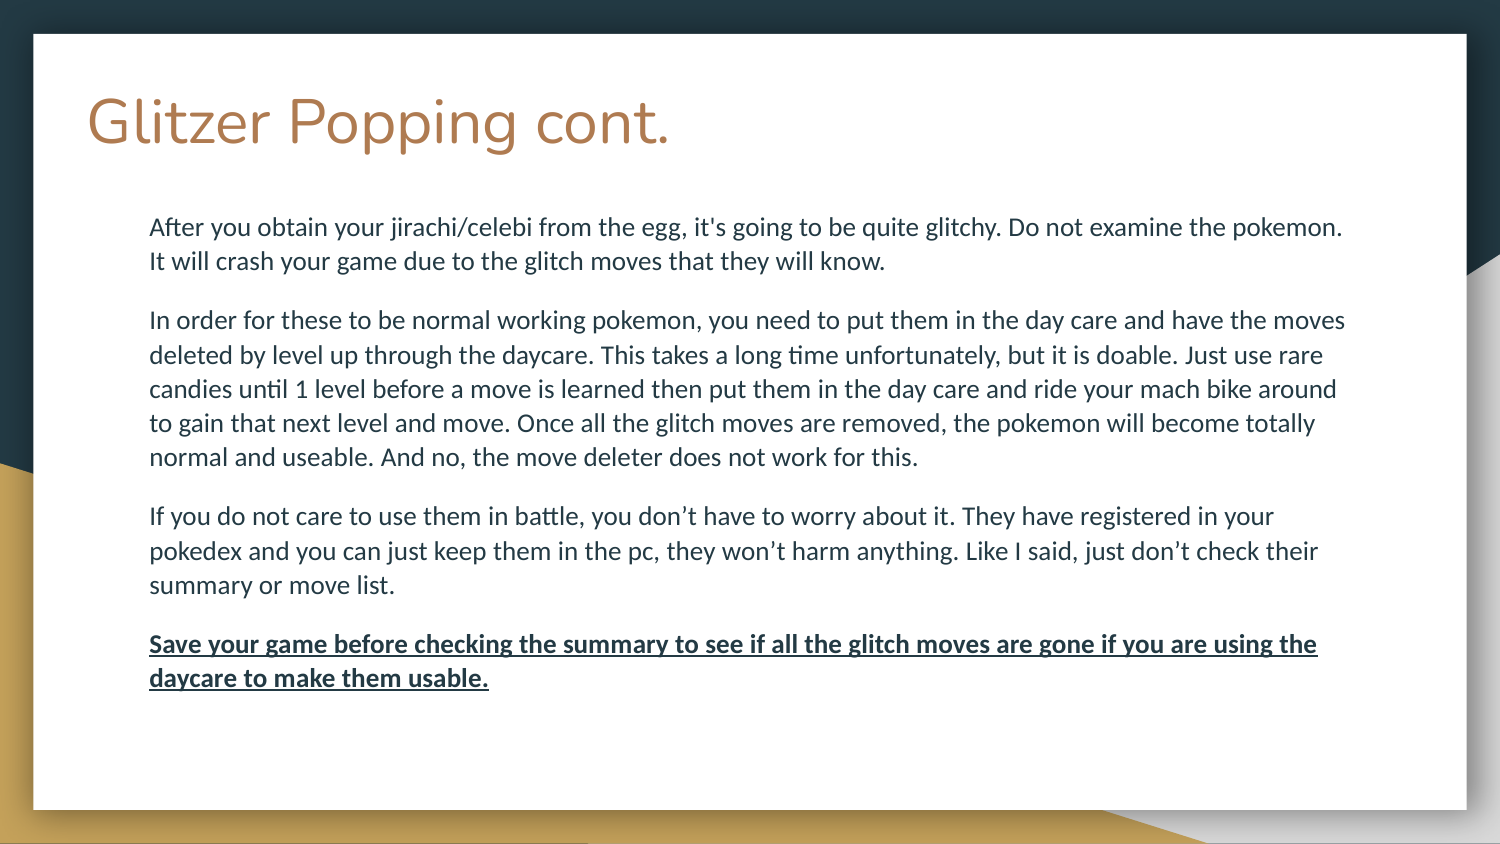

# Glitzer Popping cont.
After you obtain your jirachi/celebi from the egg, it's going to be quite glitchy. Do not examine the pokemon. It will crash your game due to the glitch moves that they will know.
In order for these to be normal working pokemon, you need to put them in the day care and have the moves deleted by level up through the daycare. This takes a long time unfortunately, but it is doable. Just use rare candies until 1 level before a move is learned then put them in the day care and ride your mach bike around to gain that next level and move. Once all the glitch moves are removed, the pokemon will become totally normal and useable. And no, the move deleter does not work for this.
If you do not care to use them in battle, you don’t have to worry about it. They have registered in your pokedex and you can just keep them in the pc, they won’t harm anything. Like I said, just don’t check their summary or move list.
Save your game before checking the summary to see if all the glitch moves are gone if you are using the daycare to make them usable.